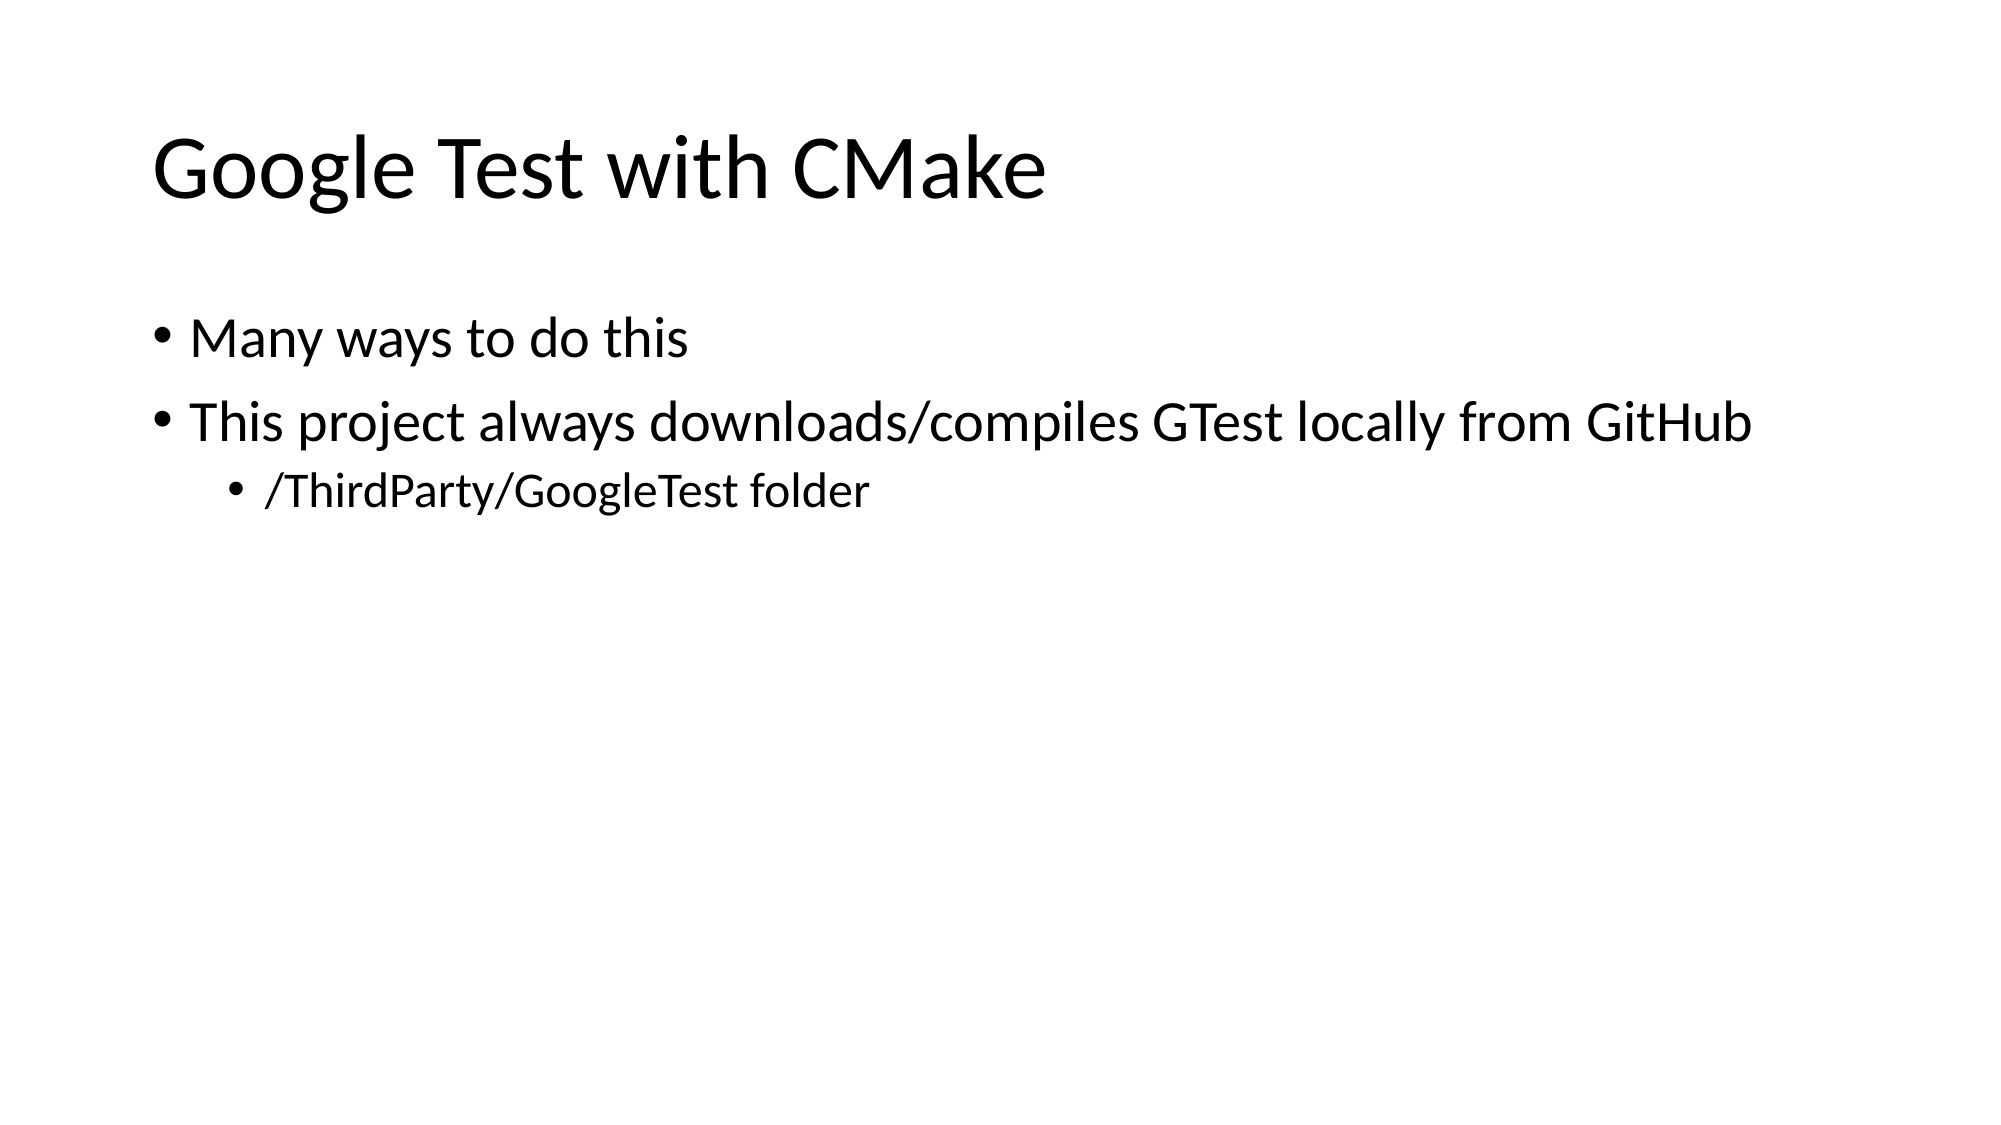

# Google Test with CMake
Many ways to do this
This project always downloads/compiles GTest locally from GitHub
/ThirdParty/GoogleTest folder